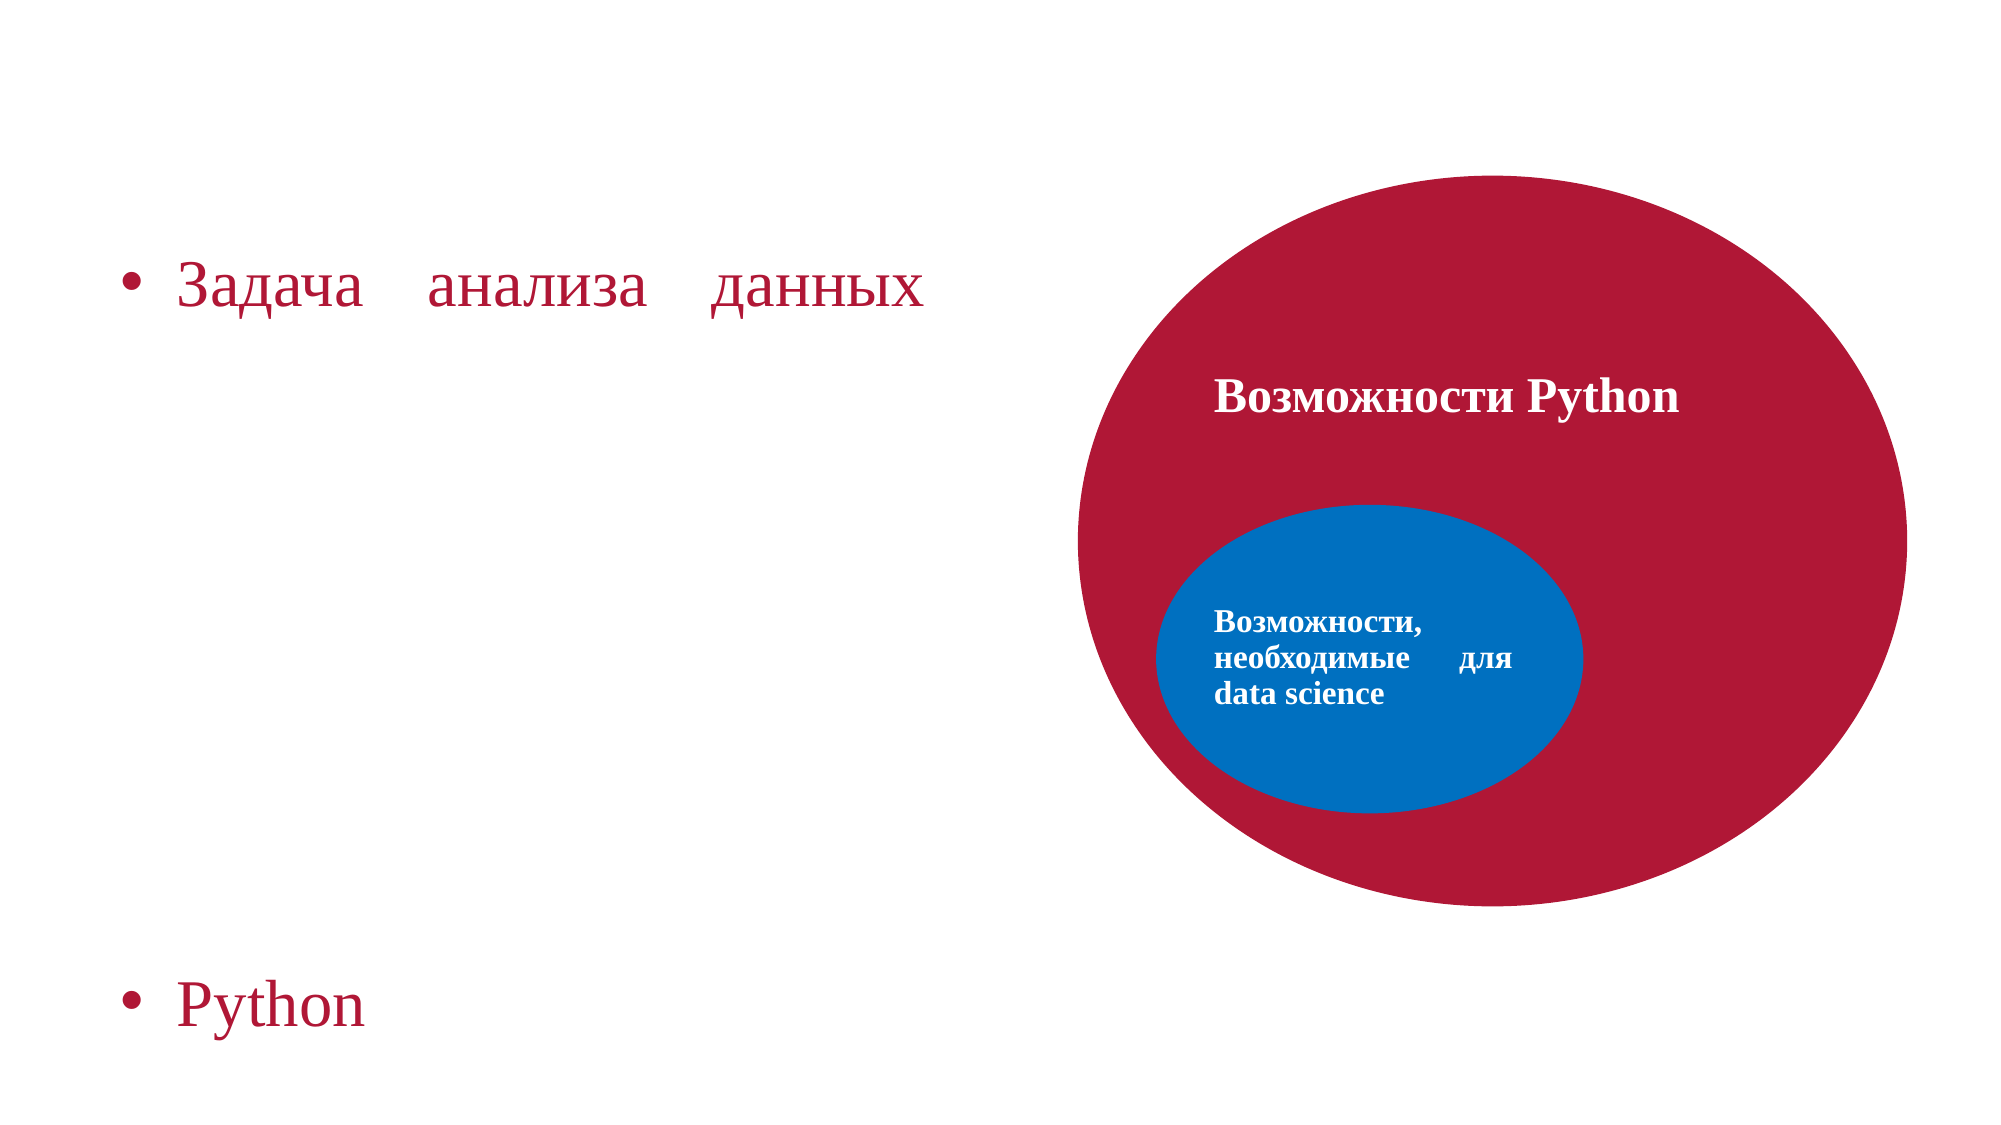

Задача анализа данных – сбор, чистка, предпроцессинг (предобработка),  исследование, построение предсказательных моделей, оценка точности моделей, развертывание моделей, внедрение в бизнес-процесс.
Python – это инструмент, позволяющий быстро проводить обработку данных, а также автоматизировать выполнение большинства задач.
Преимущества:
Подходит для тех, кто ранее не занимался программированием
Простой синтаксис
Наличие большого количества полезных библиотек
Возможности Python

Возможности, необходимые для data science
# Python для data science